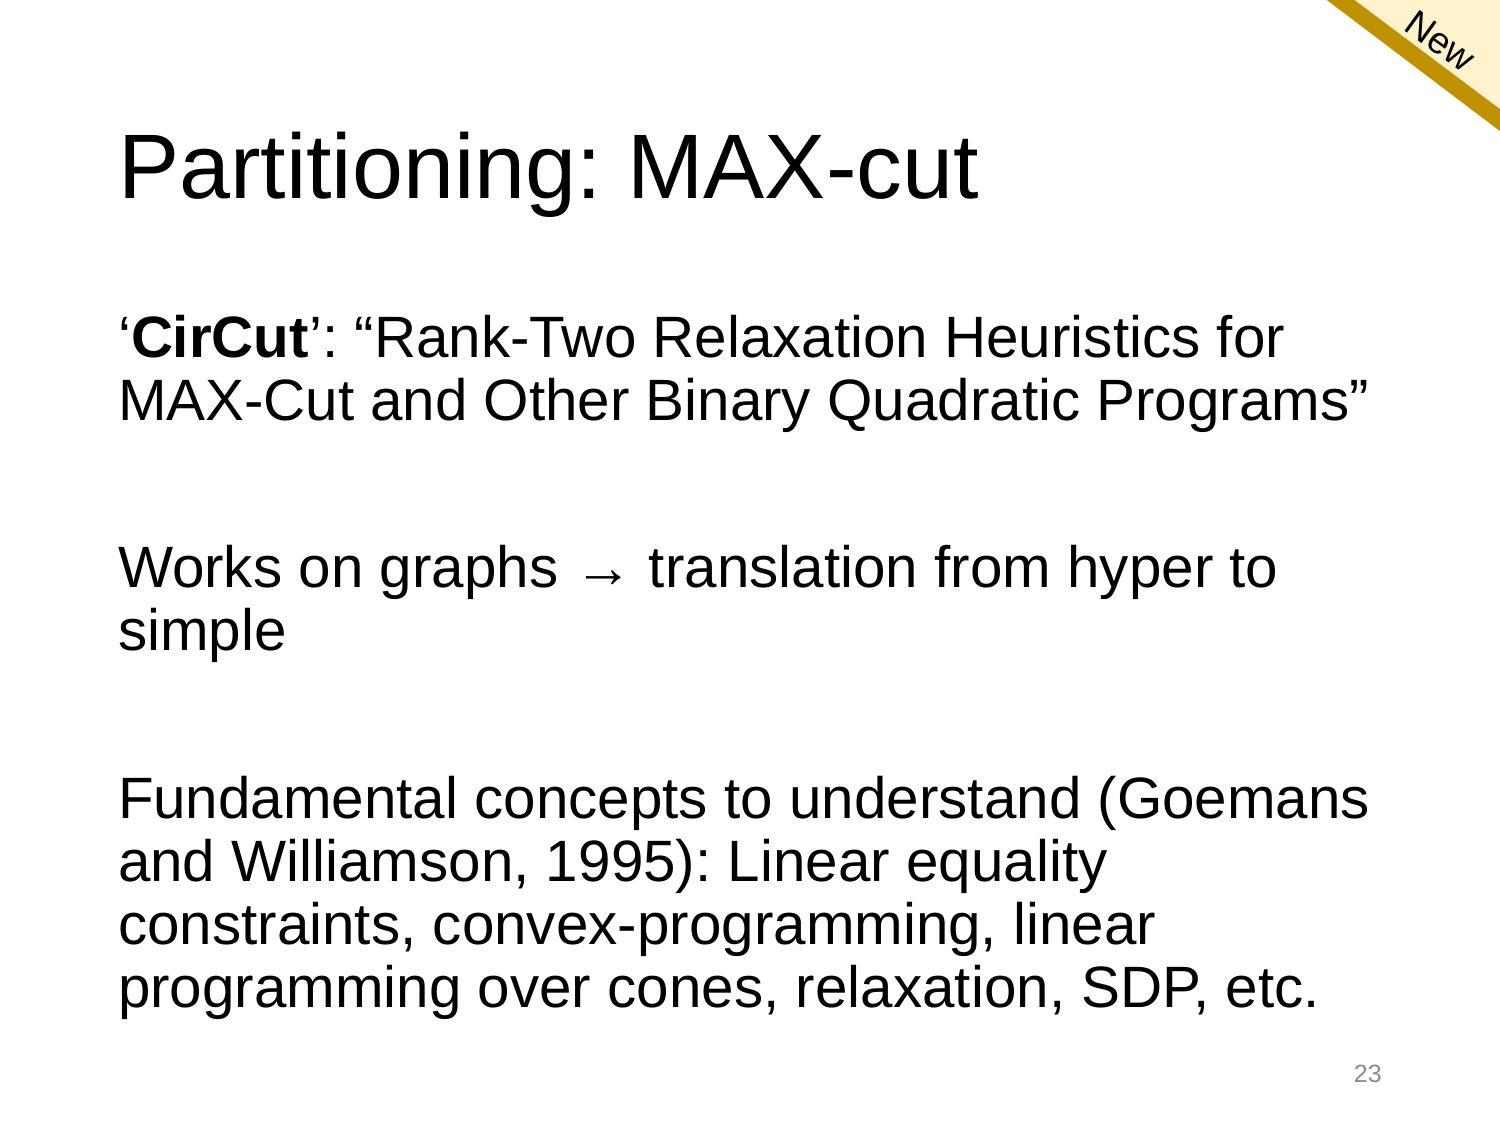

# Partitioning: MAX-cut
‘CirCut’: “Rank-Two Relaxation Heuristics for MAX-Cut and Other Binary Quadratic Programs”

Works on graphs → translation from hyper to simple

Fundamental concepts to understand (Goemans and Williamson, 1995): Linear equality constraints, convex-programming, linear programming over cones, relaxation, SDP, etc.
23